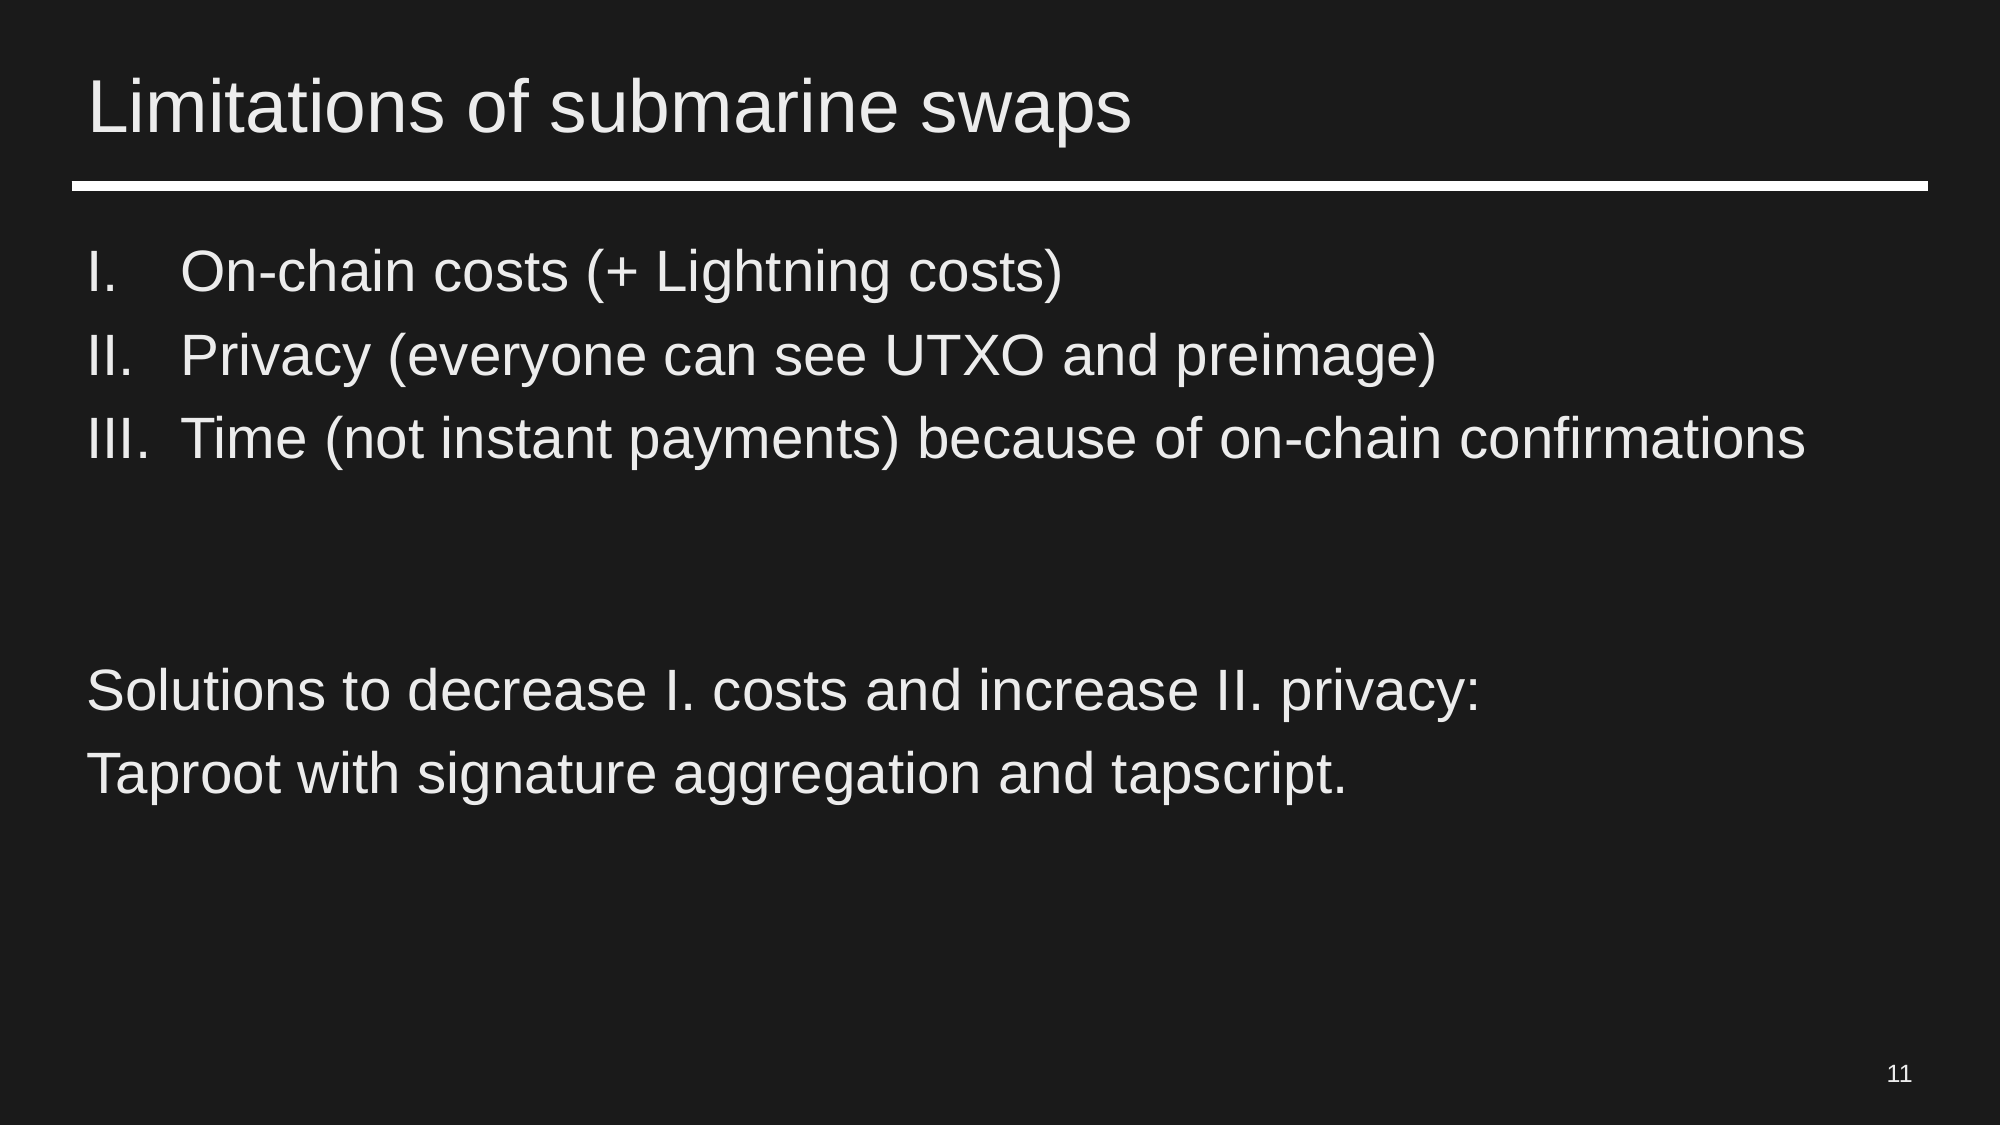

# Limitations of submarine swaps
On-chain costs (+ Lightning costs)
Privacy (everyone can see UTXO and preimage)
Time (not instant payments) because of on-chain confirmations

Solutions to decrease I. costs and increase II. privacy:
Taproot with signature aggregation and tapscript.
11